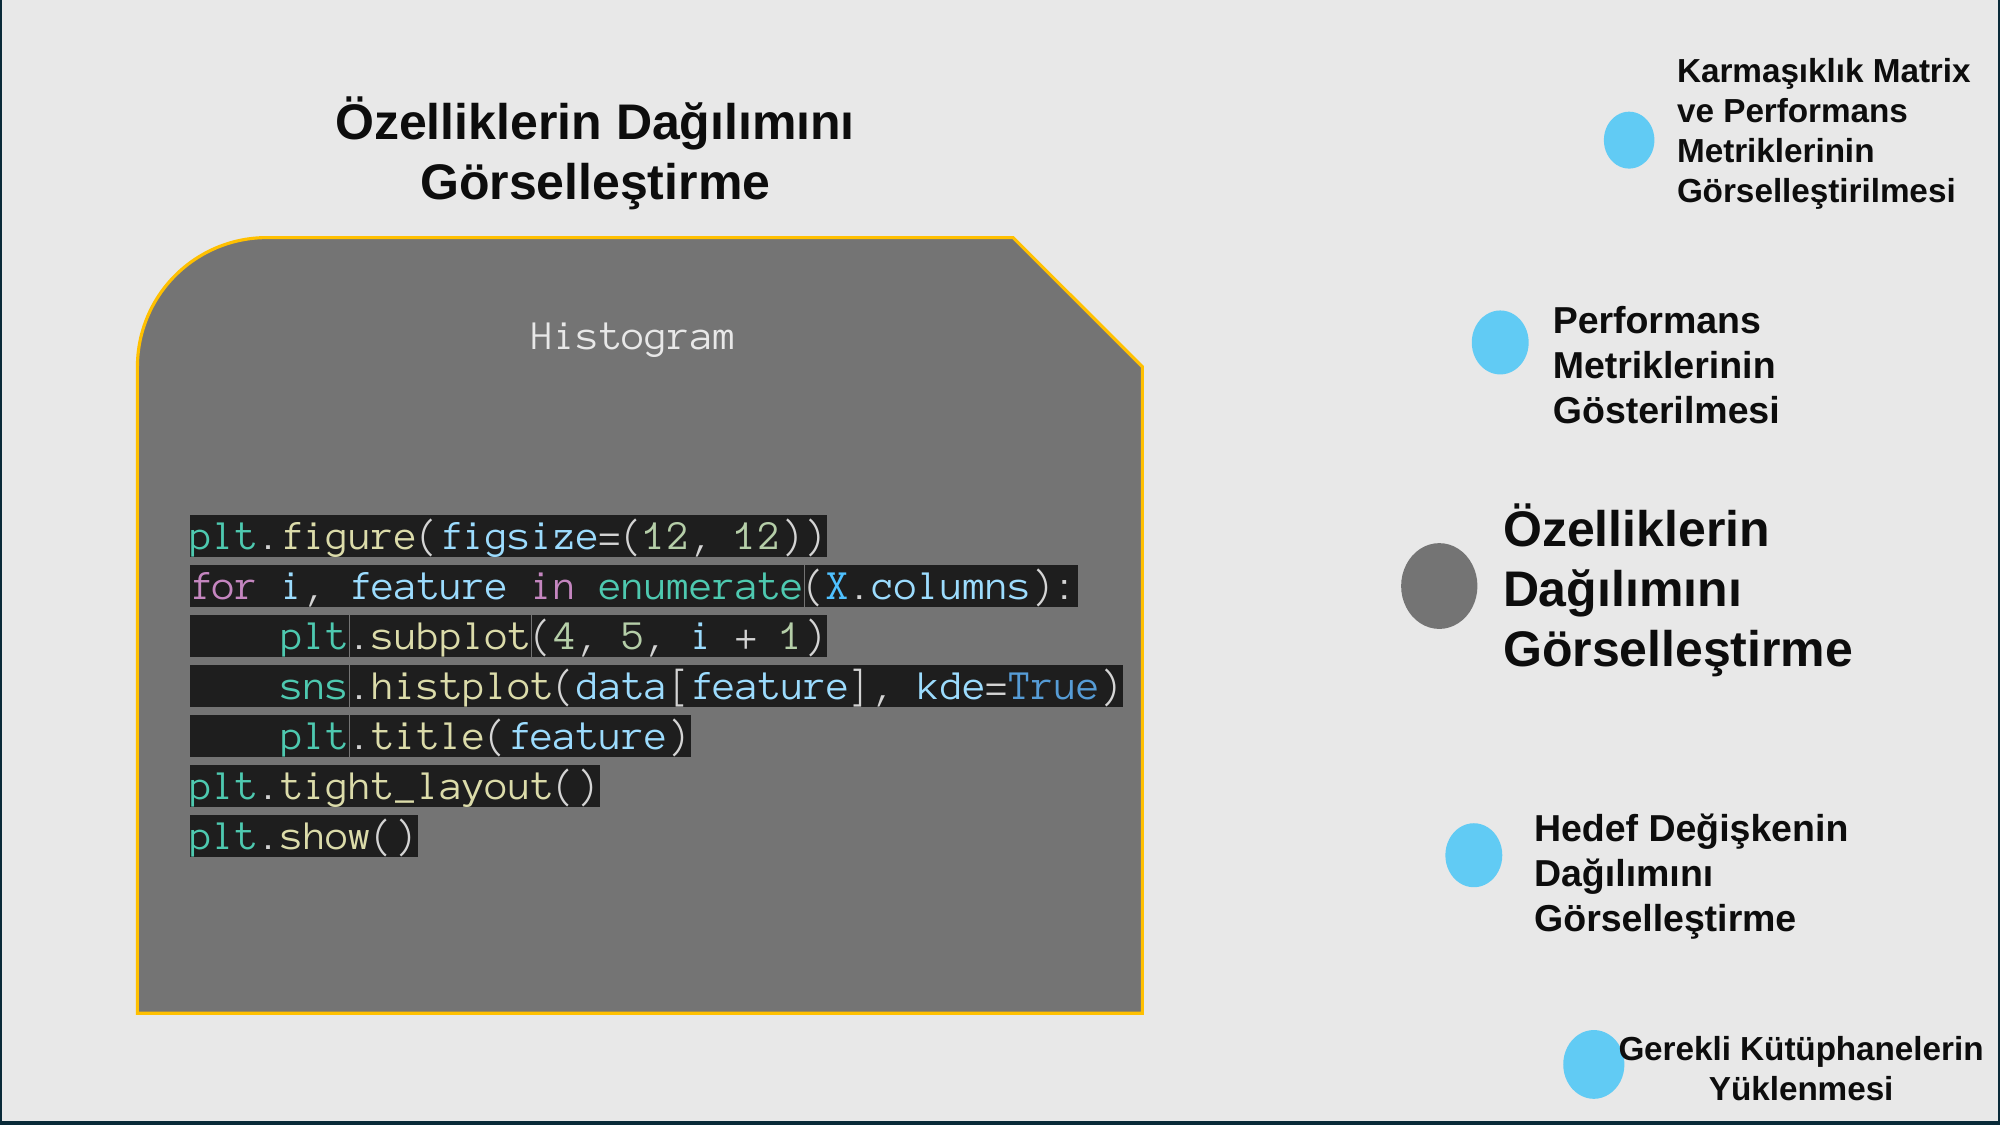

Modelin Değerlendirilmesi

33333233233
Karmaşıklık Matrix ve Performans Metriklerinin Görselleştirilmesi

#
Özelliklerin Dağılımını Görselleştirme

Performans Metriklerinin Gösterilmesi

               Histogram

plt.figure(figsize=(12, 12))
for i, feature in enumerate(X.columns):
    plt.subplot(4, 5, i + 1)
    sns.histplot(data[feature], kde=True)
    plt.title(feature)
plt.tight_layout()
plt.show()

Özelliklerin Dağılımını Görselleştirme

Hedef Değişkenin Dağılımını Görselleştirme

Gerekli Kütüphanelerin Yüklenmesi

Veri Kümesini Yükleme ve Ön İşleme